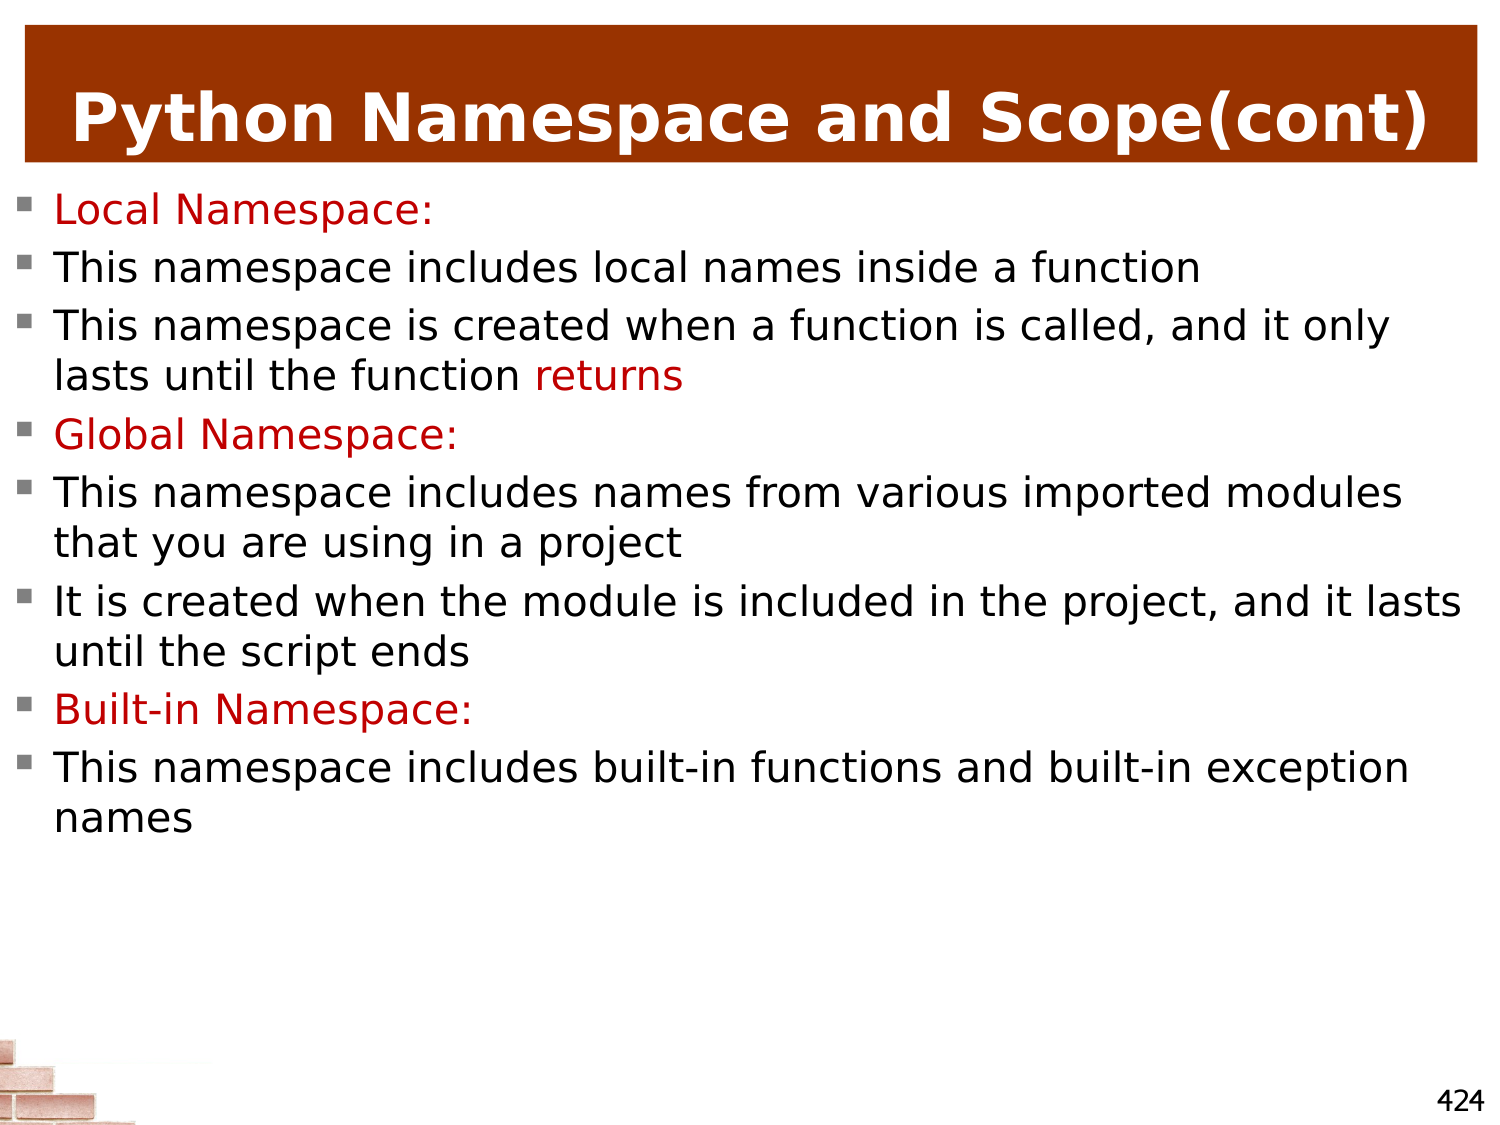

# Python Namespace and Scope(cont)
Local Namespace:
This namespace includes local names inside a function
This namespace is created when a function is called, and it only lasts until the function returns
Global Namespace:
This namespace includes names from various imported modules that you are using in a project
It is created when the module is included in the project, and it lasts until the script ends
Built-in Namespace:
This namespace includes built-in functions and built-in exception names

424